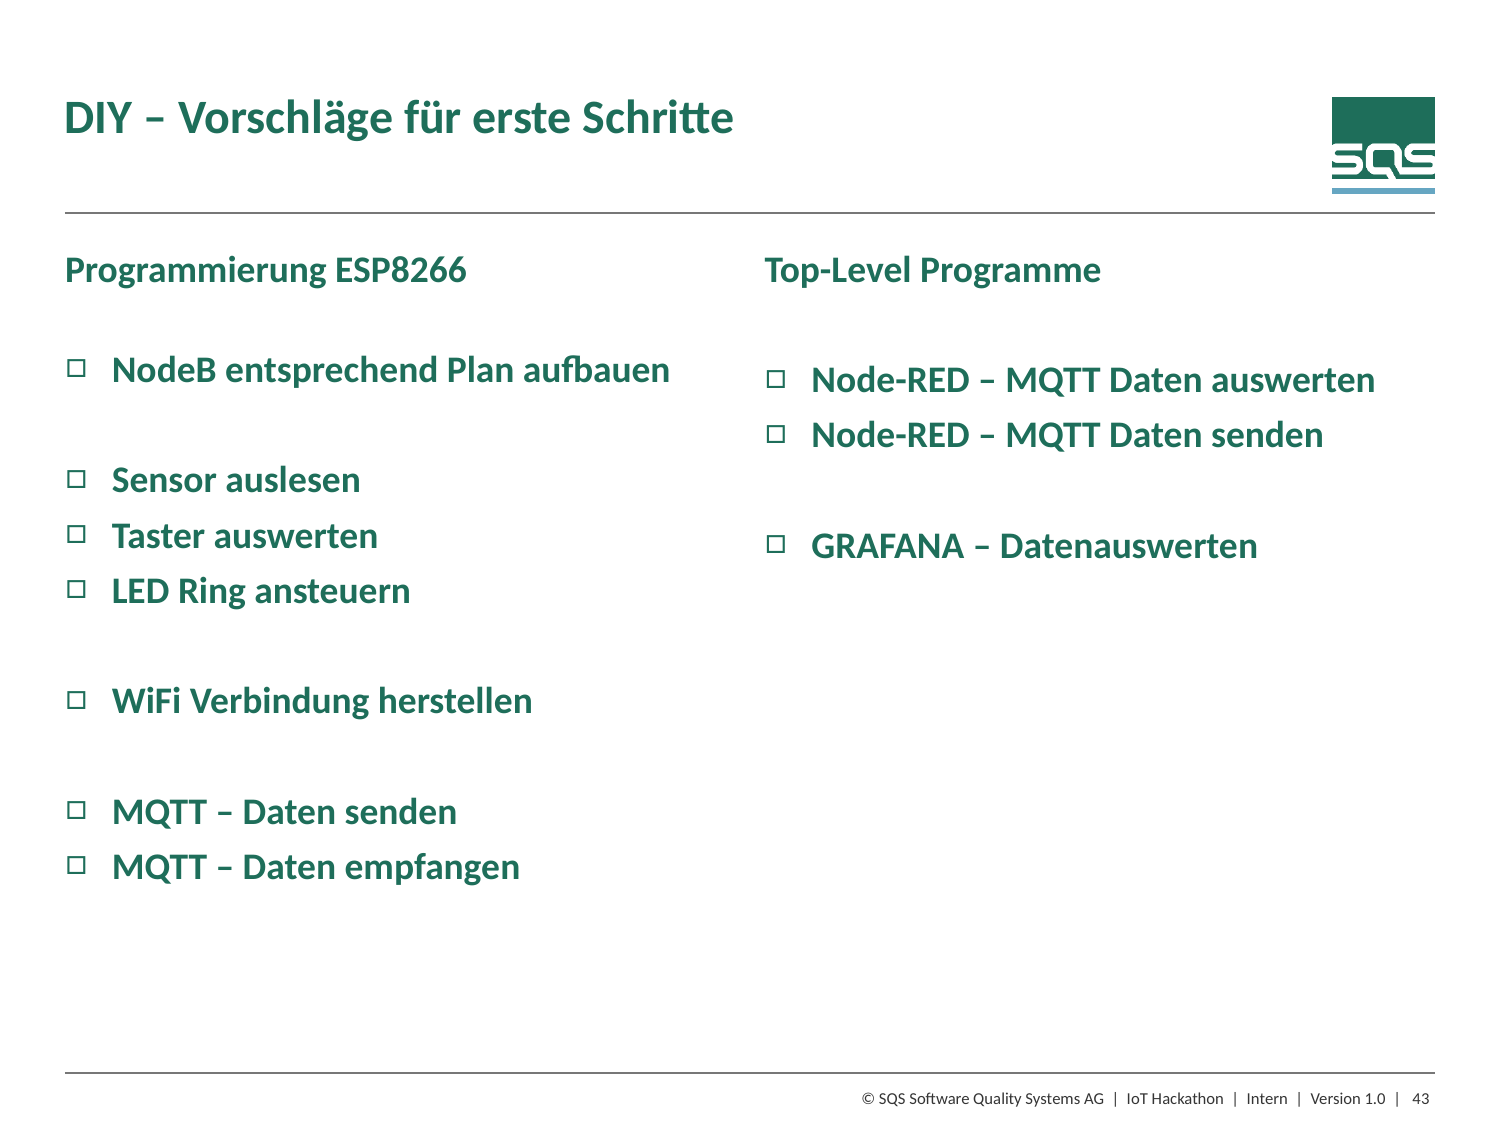

# DIY – Vorschläge für erste Schritte
Programmierung ESP8266
NodeB entsprechend Plan aufbauen

Sensor auslesen
Taster auswerten
LED Ring ansteuern

WiFi Verbindung herstellen

MQTT – Daten senden
MQTT – Daten empfangen

Top-Level Programme

Node-RED – MQTT Daten auswerten
Node-RED – MQTT Daten senden

GRAFANA – Datenauswerten

43
© SQS Software Quality Systems AG  |  IoT Hackathon  |  Intern  |  Version 1.0  |